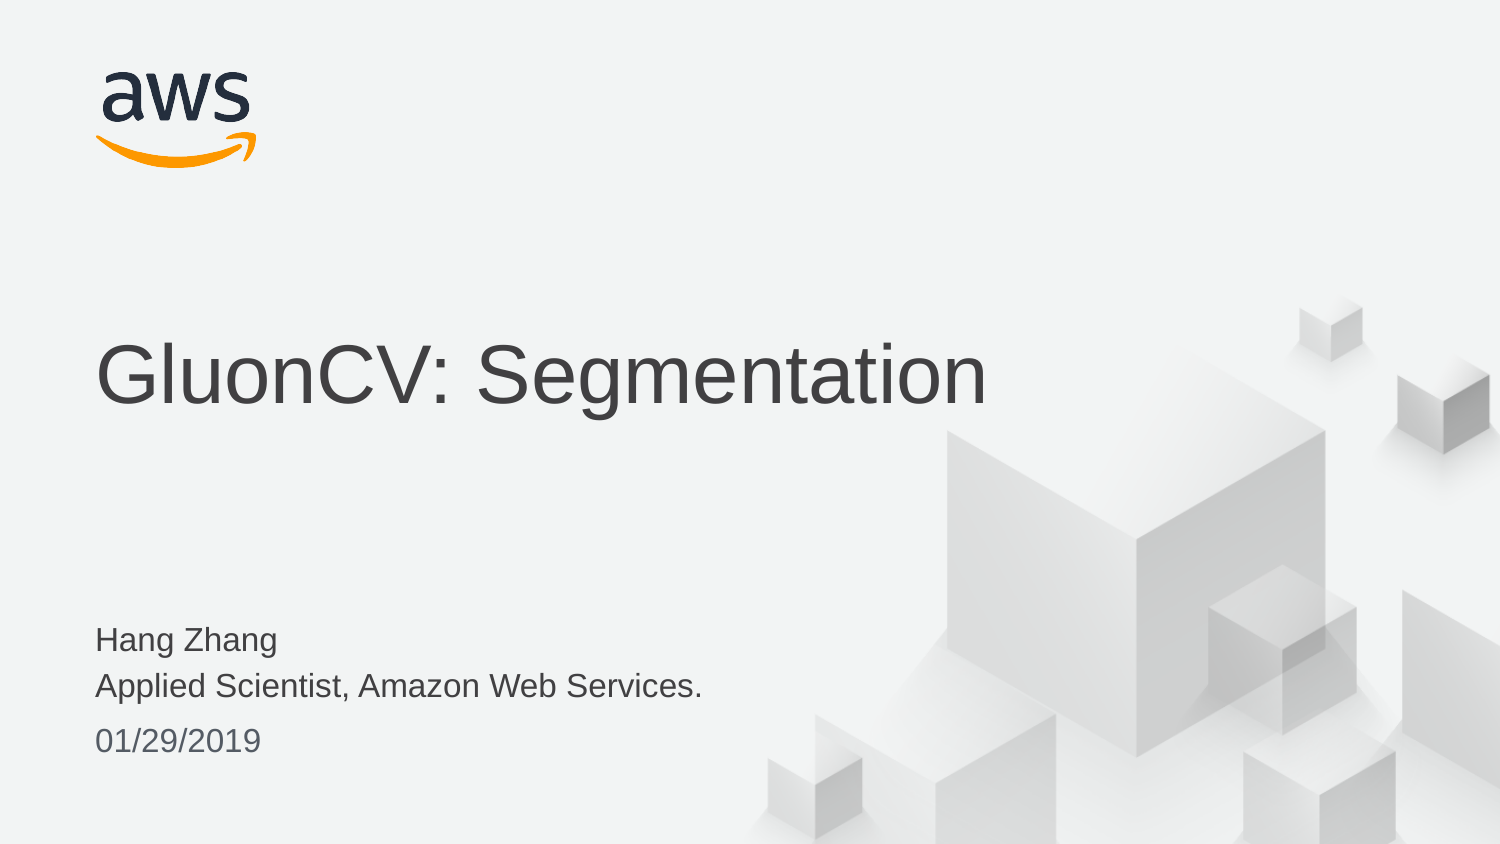

GluonCV: Segmentation

Hang Zhang
Applied Scientist, Amazon Web Services.

01/29/2019